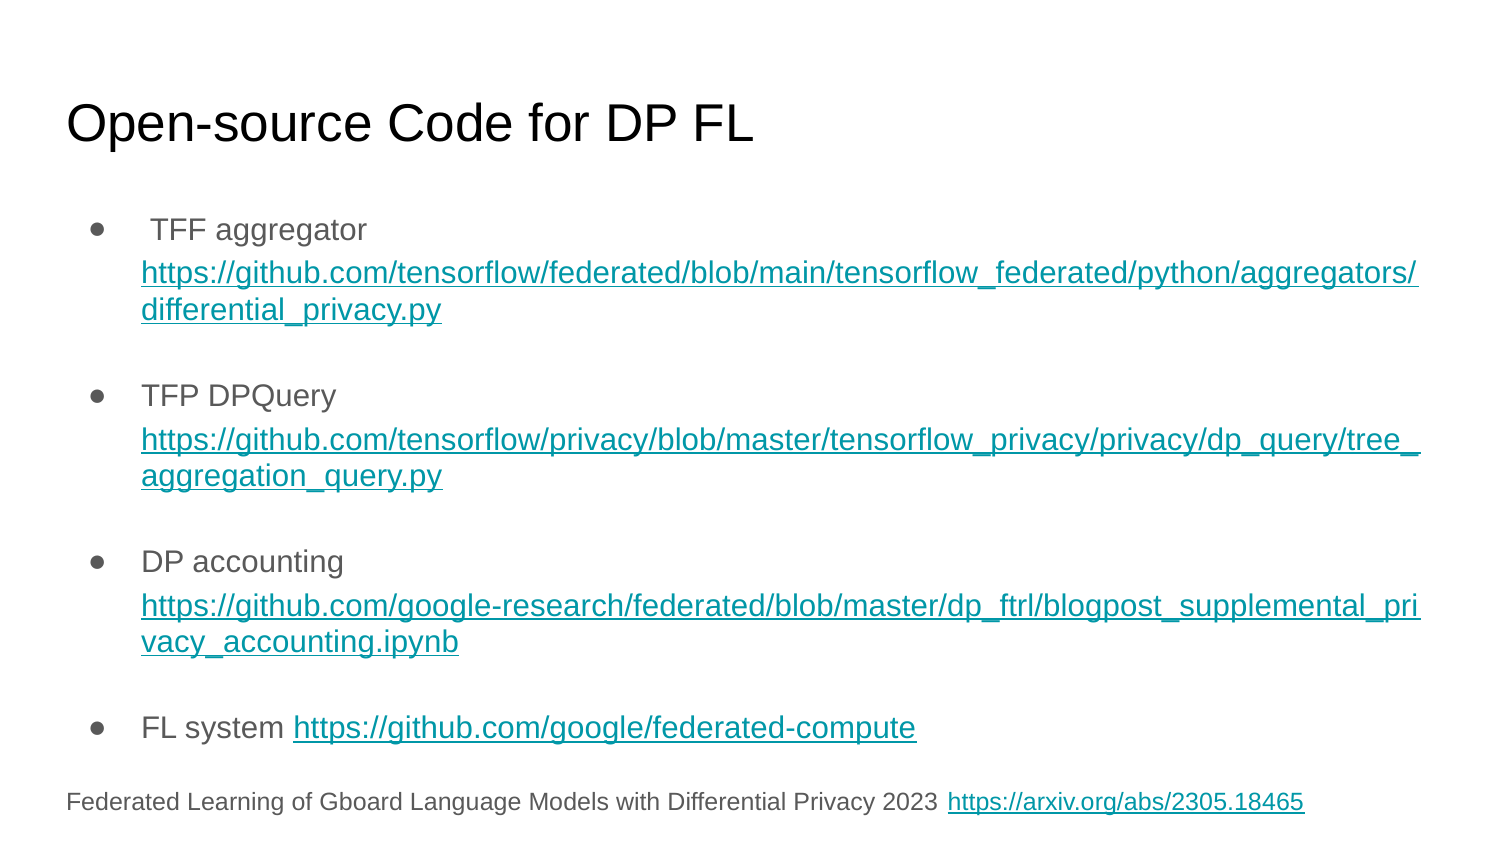

# Open-source Code for DP FL
 TFF aggregator https://github.com/tensorflow/federated/blob/main/tensorflow_federated/python/aggregators/differential_privacy.py
TFP DPQuery https://github.com/tensorflow/privacy/blob/master/tensorflow_privacy/privacy/dp_query/tree_aggregation_query.py
DP accounting https://github.com/google-research/federated/blob/master/dp_ftrl/blogpost_supplemental_privacy_accounting.ipynb
FL system https://github.com/google/federated-compute
Federated Learning of Gboard Language Models with Differential Privacy 2023 https://arxiv.org/abs/2305.18465